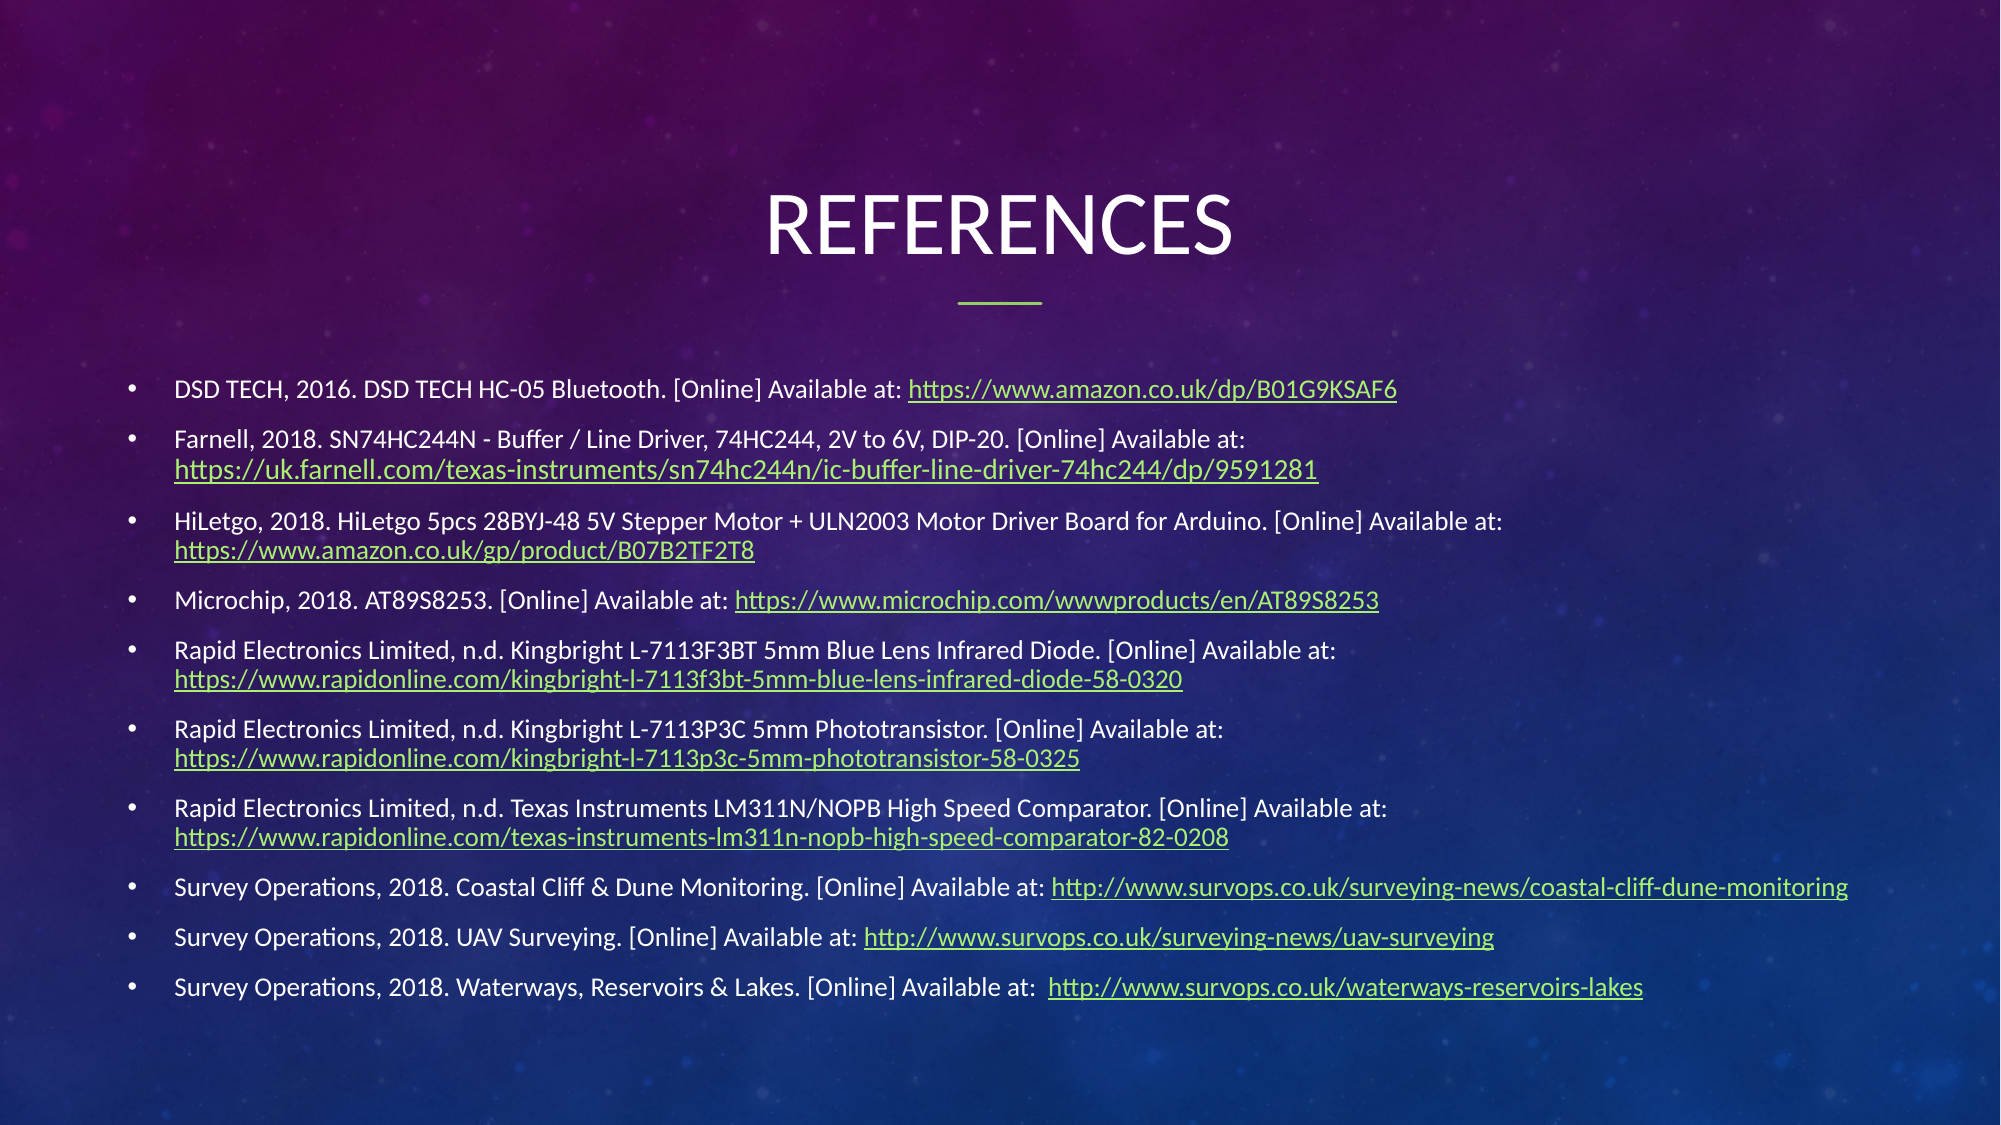

# References
DSD TECH, 2016. DSD TECH HC-05 Bluetooth. [Online] Available at: https://www.amazon.co.uk/dp/B01G9KSAF6
Farnell, 2018. SN74HC244N - Buffer / Line Driver, 74HC244, 2V to 6V, DIP-20. [Online] Available at: https://uk.farnell.com/texas-instruments/sn74hc244n/ic-buffer-line-driver-74hc244/dp/9591281
HiLetgo, 2018. HiLetgo 5pcs 28BYJ-48 5V Stepper Motor + ULN2003 Motor Driver Board for Arduino. [Online] Available at: https://www.amazon.co.uk/gp/product/B07B2TF2T8
Microchip, 2018. AT89S8253. [Online] Available at: https://www.microchip.com/wwwproducts/en/AT89S8253
Rapid Electronics Limited, n.d. Kingbright L-7113F3BT 5mm Blue Lens Infrared Diode. [Online] Available at: https://www.rapidonline.com/kingbright-l-7113f3bt-5mm-blue-lens-infrared-diode-58-0320
Rapid Electronics Limited, n.d. Kingbright L-7113P3C 5mm Phototransistor. [Online] Available at: https://www.rapidonline.com/kingbright-l-7113p3c-5mm-phototransistor-58-0325
Rapid Electronics Limited, n.d. Texas Instruments LM311N/NOPB High Speed Comparator. [Online] Available at: https://www.rapidonline.com/texas-instruments-lm311n-nopb-high-speed-comparator-82-0208
Survey Operations, 2018. Coastal Cliff & Dune Monitoring. [Online] Available at: http://www.survops.co.uk/surveying-news/coastal-cliff-dune-monitoring
Survey Operations, 2018. UAV Surveying. [Online] Available at: http://www.survops.co.uk/surveying-news/uav-surveying
Survey Operations, 2018. Waterways, Reservoirs & Lakes. [Online] Available at:  http://www.survops.co.uk/waterways-reservoirs-lakes